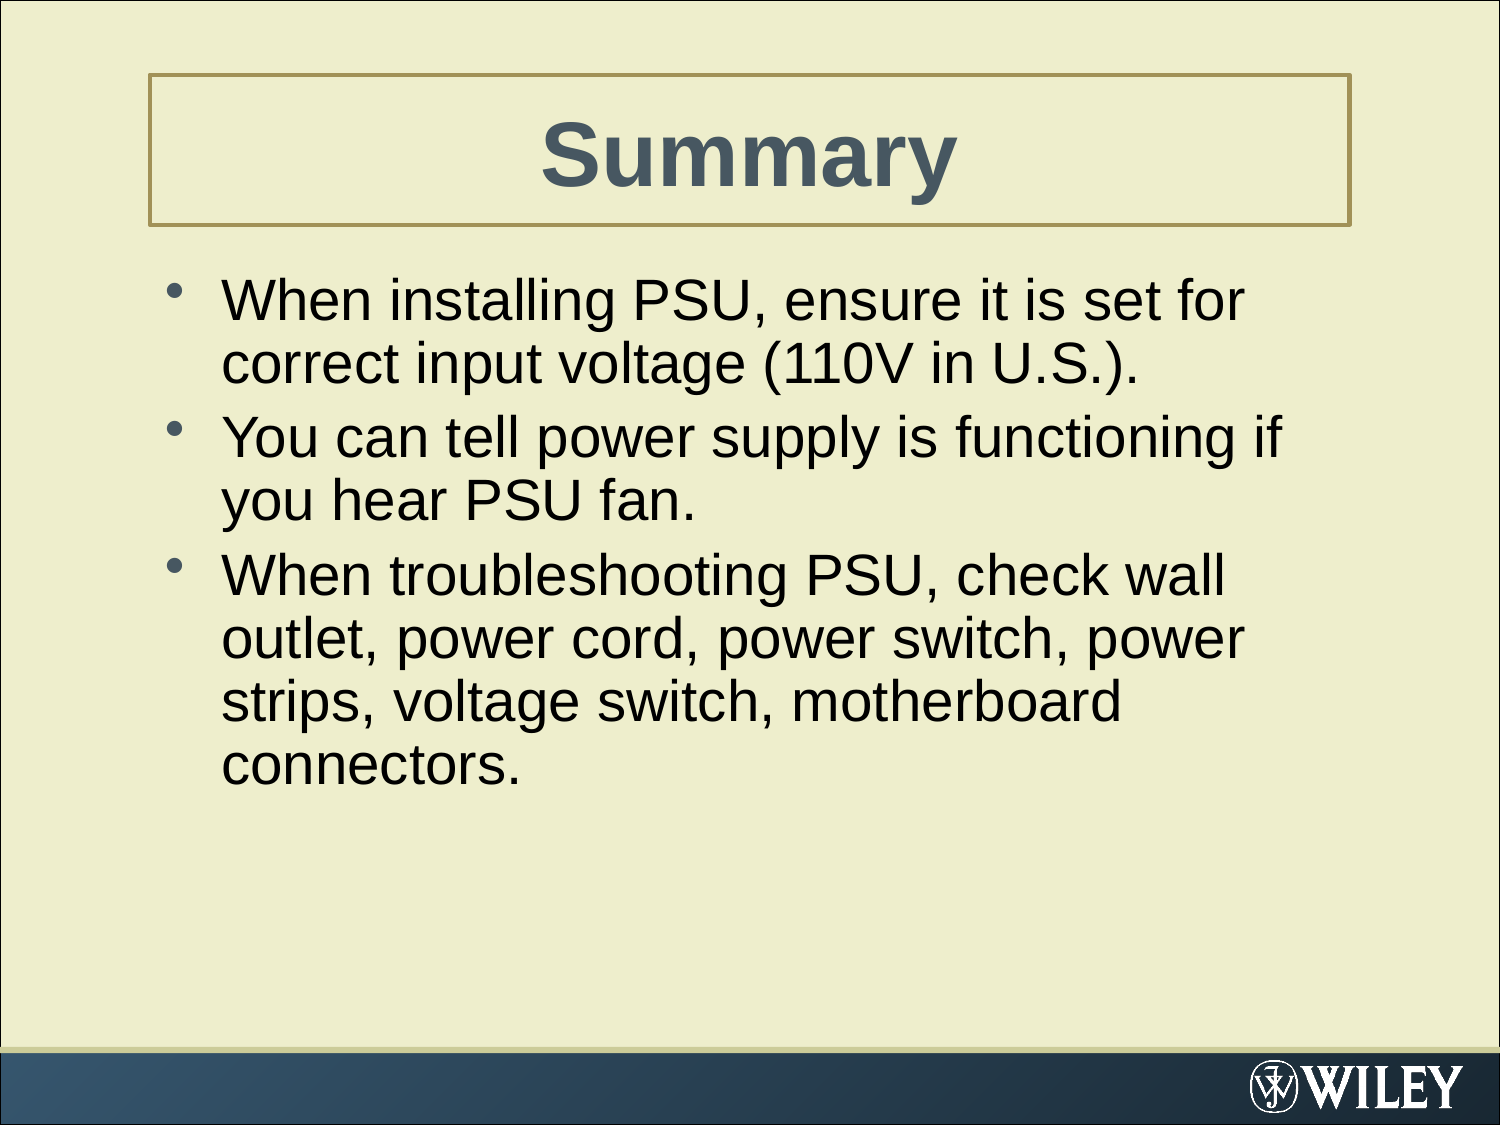

# Summary
When installing PSU, ensure it is set for correct input voltage (110V in U.S.).
You can tell power supply is functioning if you hear PSU fan.
When troubleshooting PSU, check wall outlet, power cord, power switch, power strips, voltage switch, motherboard connectors.